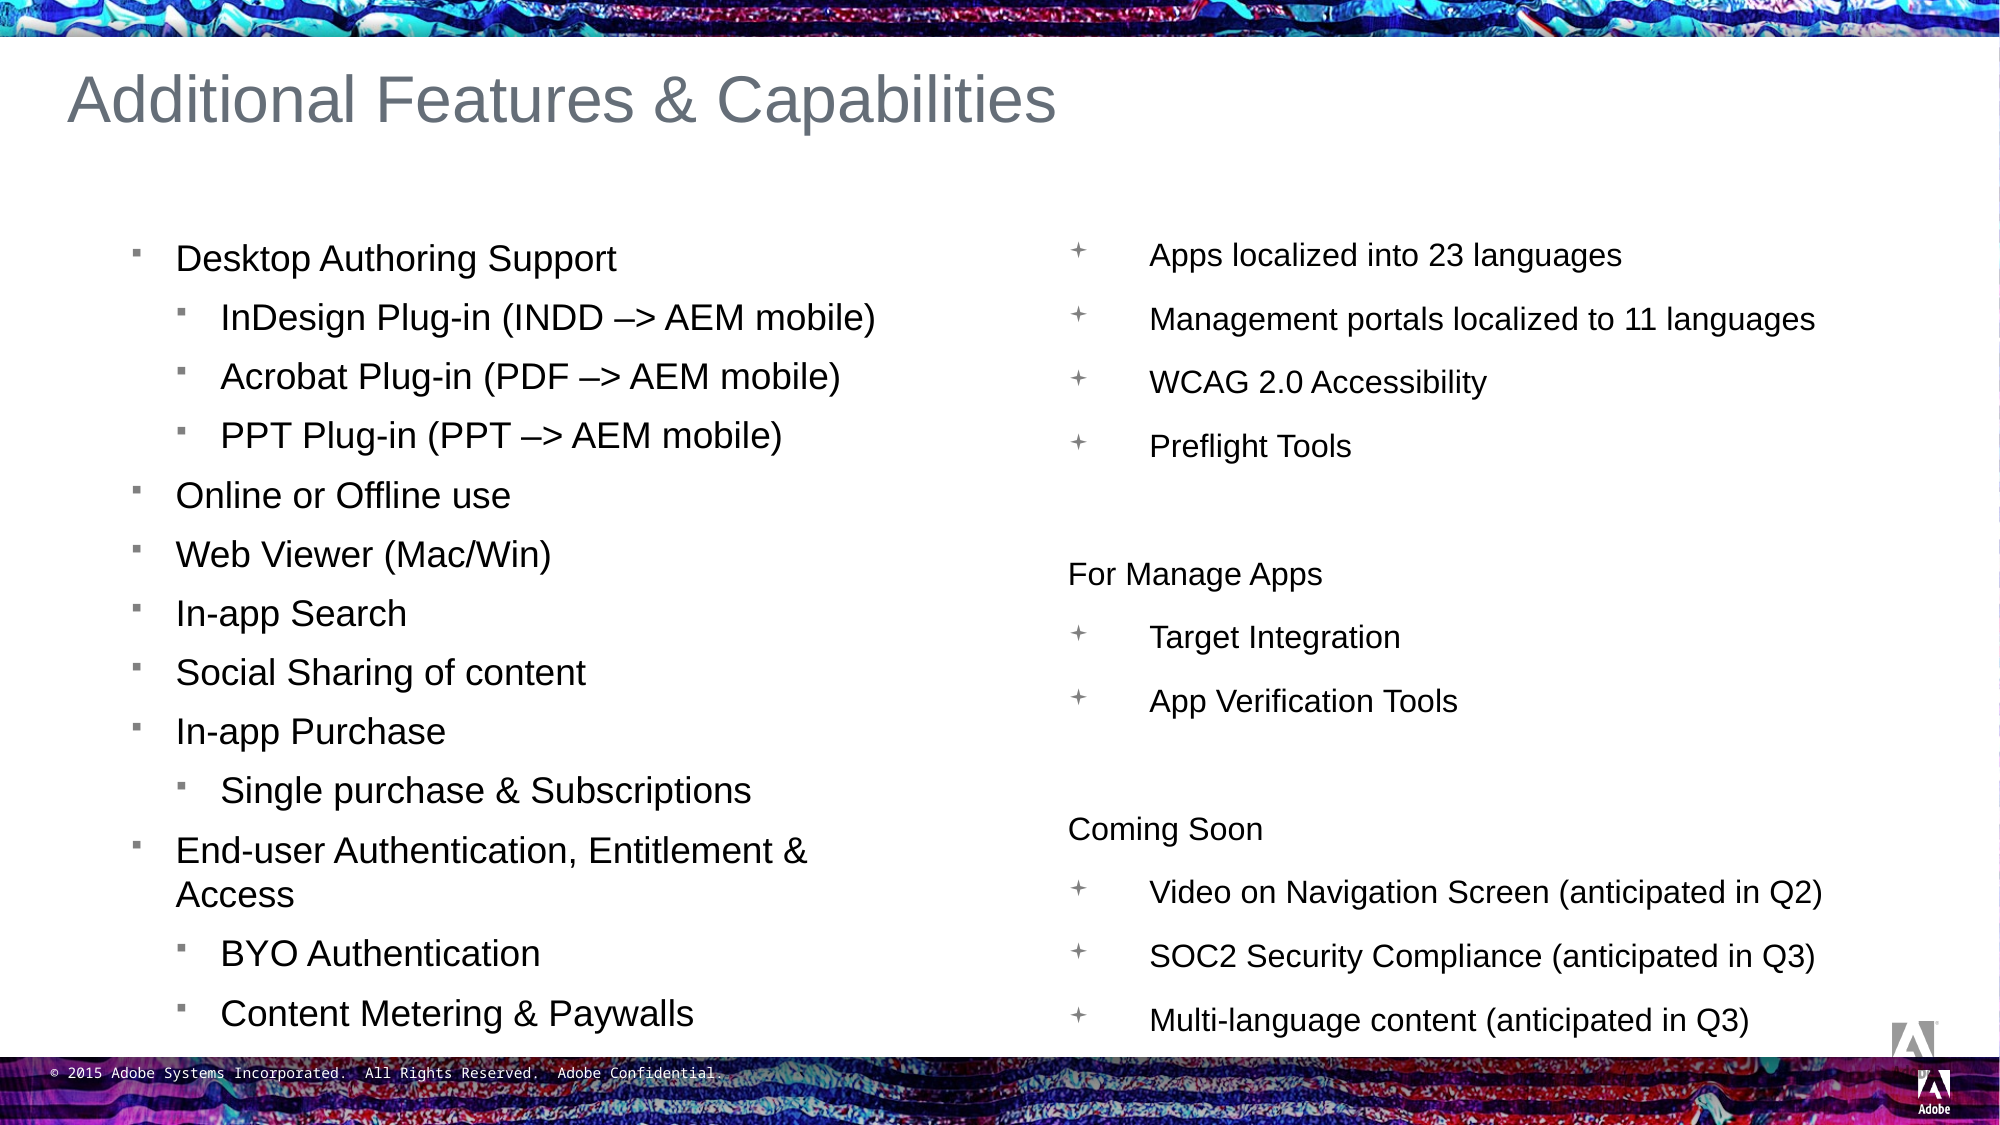

# Additional Features & Capabilities
Desktop Authoring Support
InDesign Plug-in (INDD –> AEM mobile)
Acrobat Plug-in (PDF –> AEM mobile)
PPT Plug-in (PPT –> AEM mobile)
Online or Offline use
Web Viewer (Mac/Win)
In-app Search
Social Sharing of content
In-app Purchase
Single purchase & Subscriptions
End-user Authentication, Entitlement & Access
BYO Authentication
Content Metering & Paywalls

Apps localized into 23 languages
Management portals localized to 11 languages
WCAG 2.0 Accessibility
Preflight Tools

For Manage Apps
Target Integration
App Verification Tools

Coming Soon
Video on Navigation Screen (anticipated in Q2)
SOC2 Security Compliance (anticipated in Q3)
Multi-language content (anticipated in Q3)